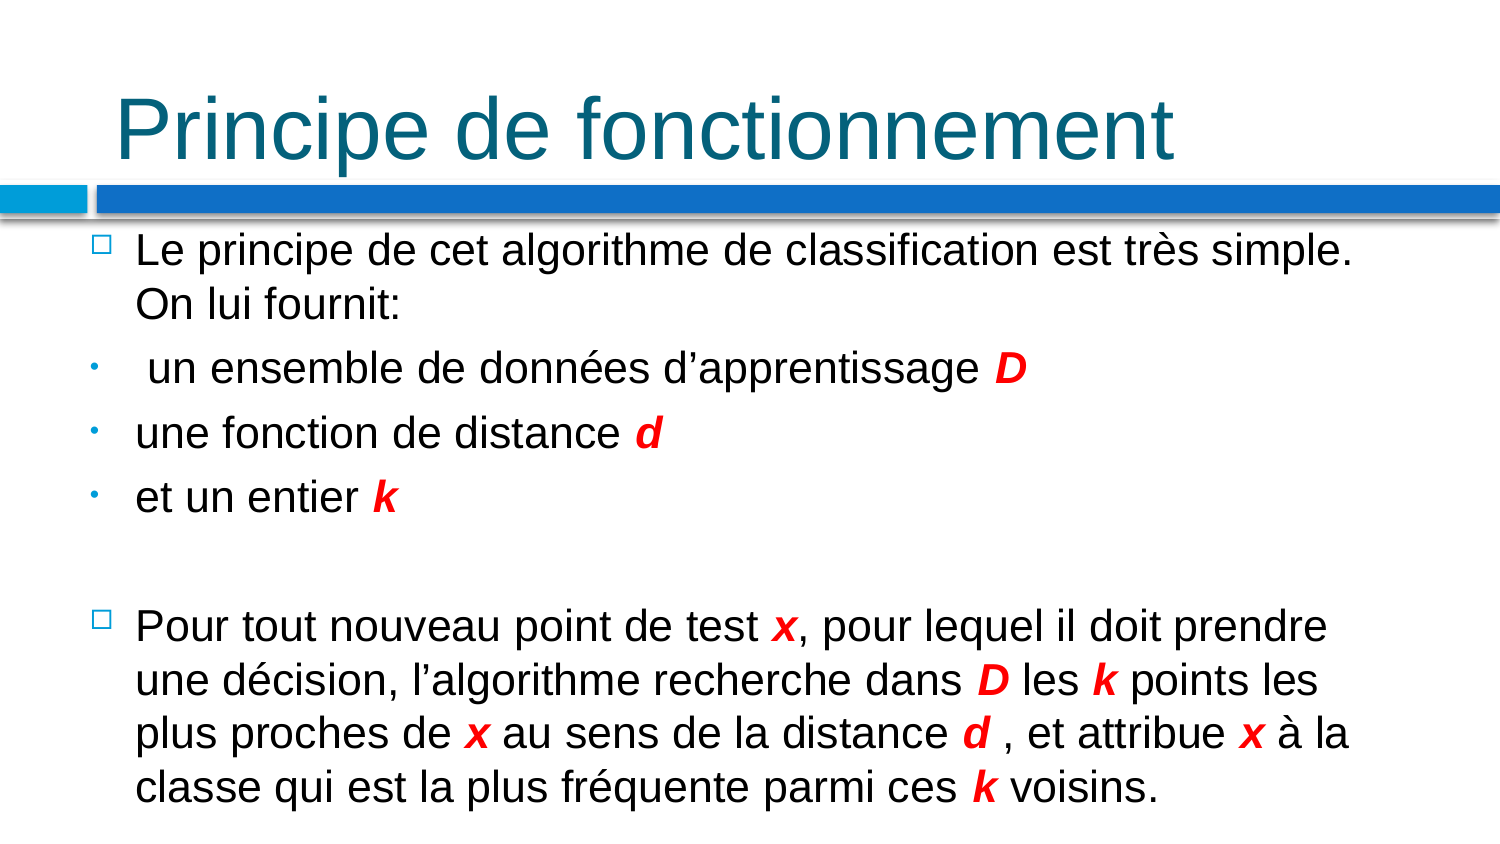

# Principe de fonctionnement
Le principe de cet algorithme de classification est très simple. On lui fournit:
 un ensemble de données d’apprentissage D
une fonction de distance d
et un entier k

Pour tout nouveau point de test x, pour lequel il doit prendre une décision, l’algorithme recherche dans D les k points les plus proches de x au sens de la distance d , et attribue x à la classe qui est la plus fréquente parmi ces k voisins.